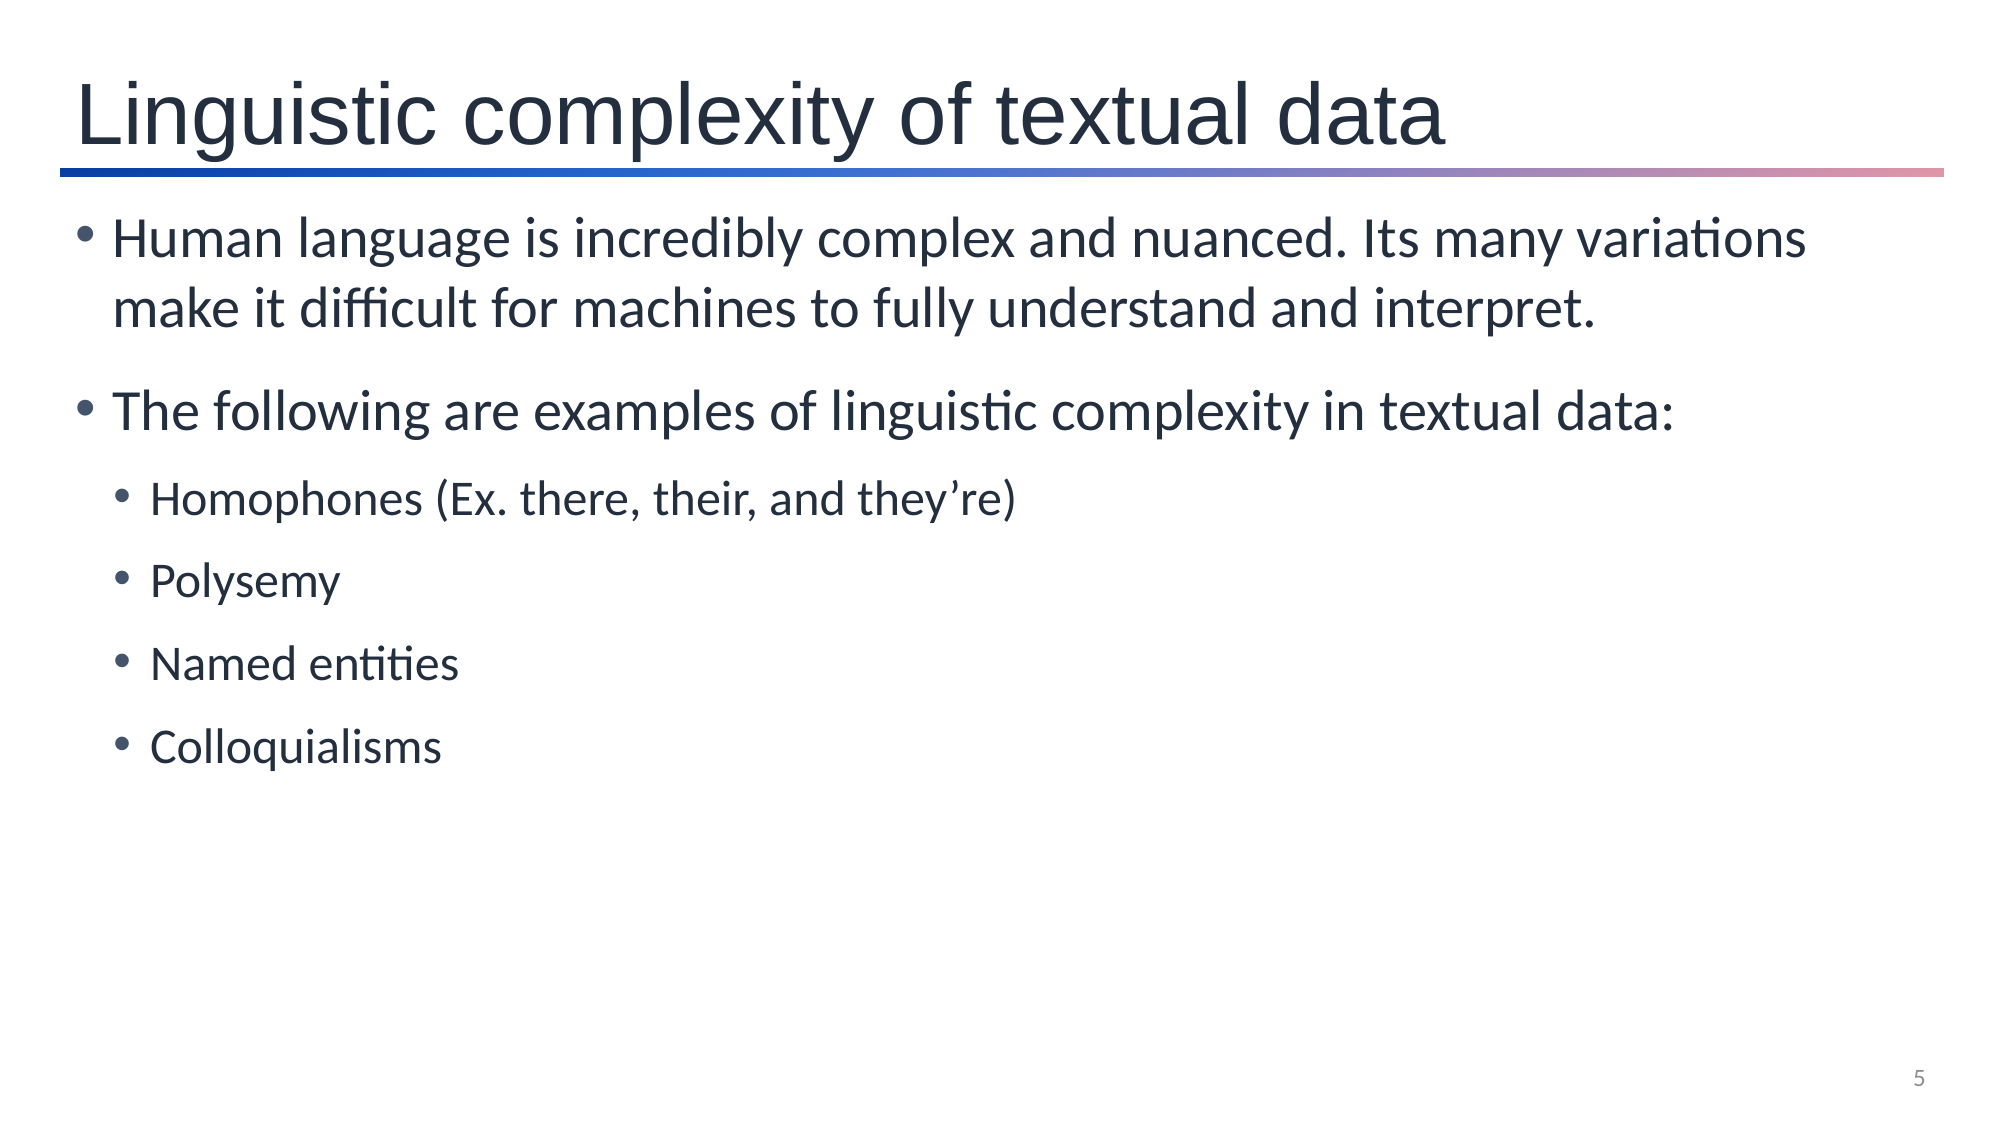

Linguistic complexity of textual data
Human language is incredibly complex and nuanced. Its many variations make it difficult for machines to fully understand and interpret.
The following are examples of linguistic complexity in textual data:
Homophones (Ex. there, their, and they’re)
Polysemy
Named entities
Colloquialisms
5